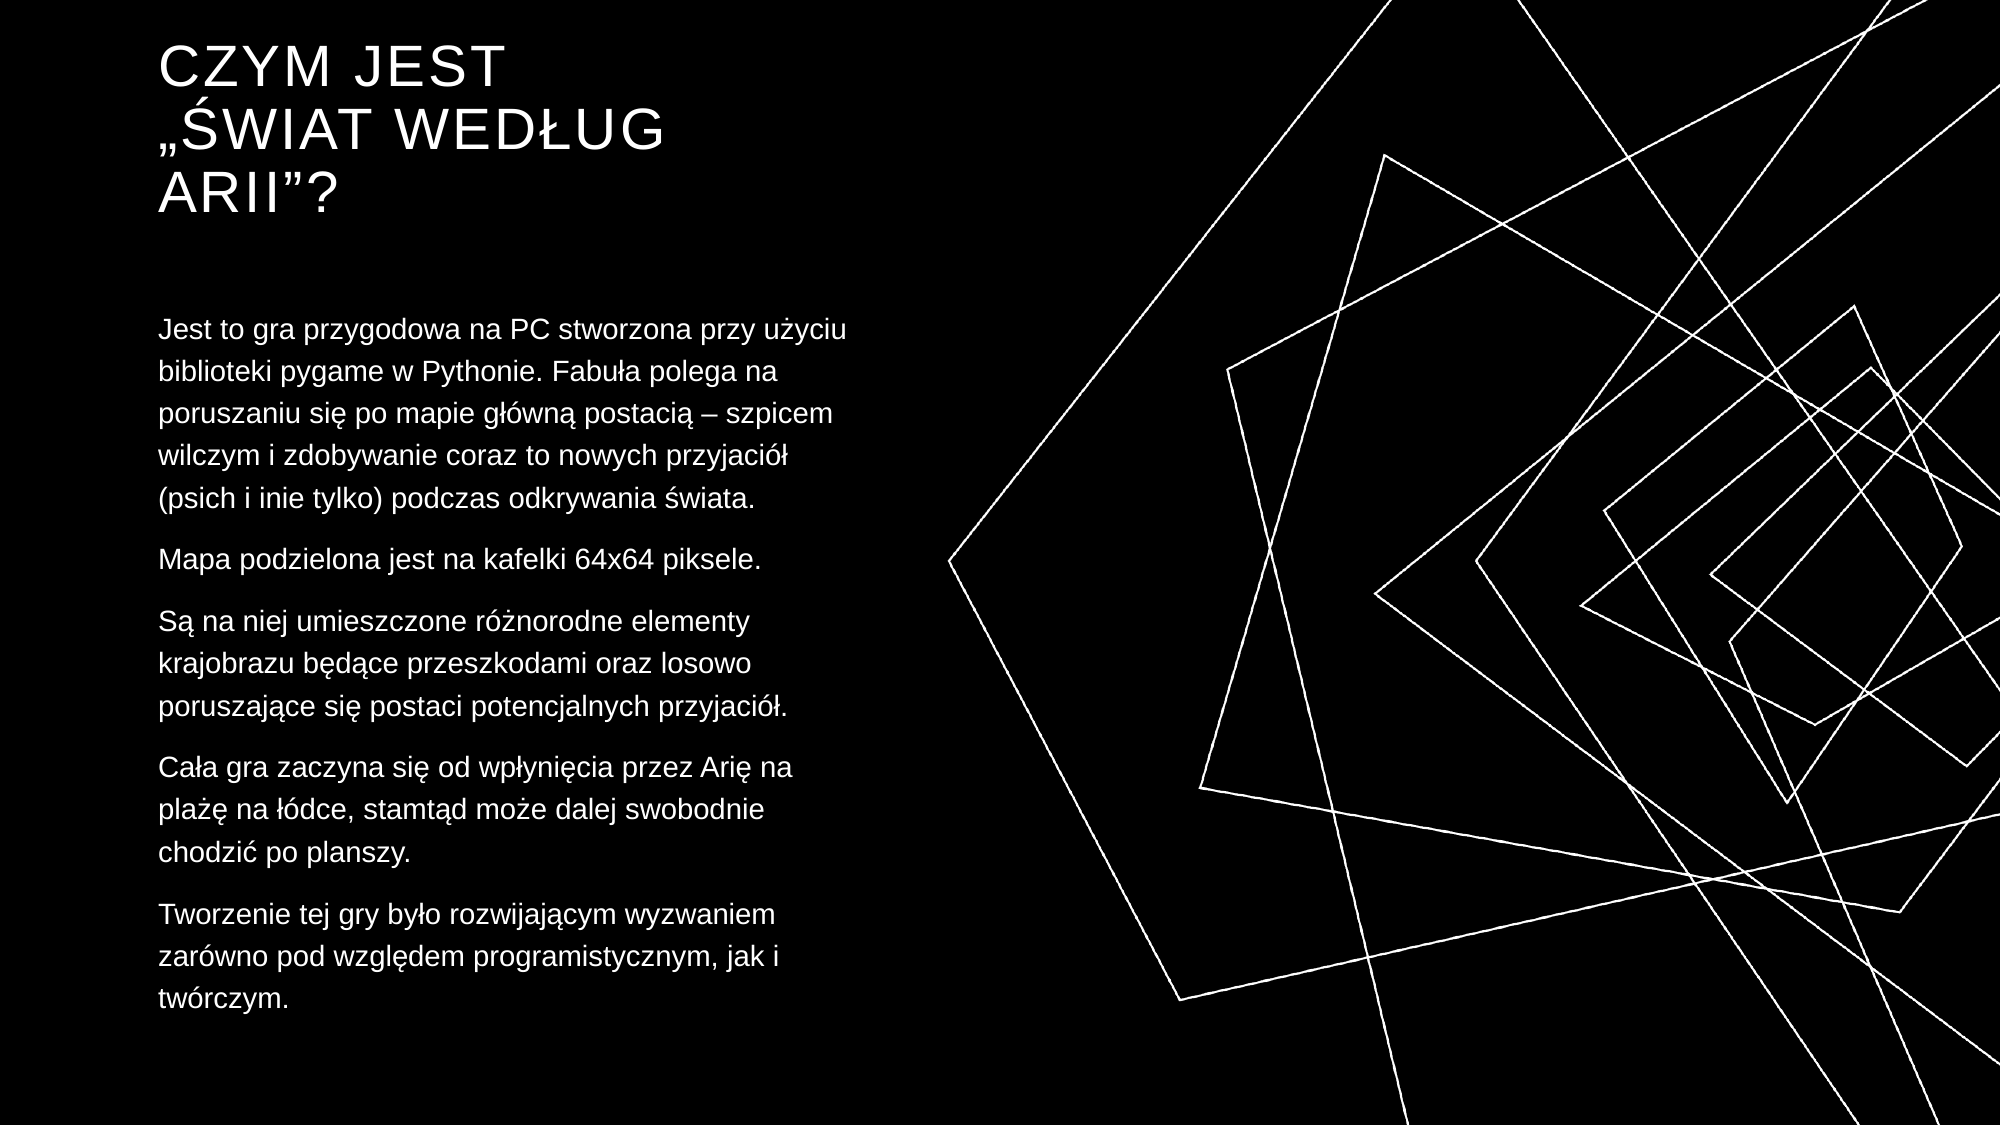

# czym jest „świat według arii”?
Jest to gra przygodowa na PC stworzona przy użyciu biblioteki pygame w Pythonie. Fabuła polega na poruszaniu się po mapie główną postacią – szpicem wilczym i zdobywanie coraz to nowych przyjaciół (psich i inie tylko) podczas odkrywania świata.
Mapa podzielona jest na kafelki 64x64 piksele.
Są na niej umieszczone różnorodne elementy krajobrazu będące przeszkodami oraz losowo poruszające się postaci potencjalnych przyjaciół.
Cała gra zaczyna się od wpłynięcia przez Arię na plażę na łódce, stamtąd może dalej swobodnie chodzić po planszy.
Tworzenie tej gry było rozwijającym wyzwaniem zarówno pod względem programistycznym, jak i twórczym.